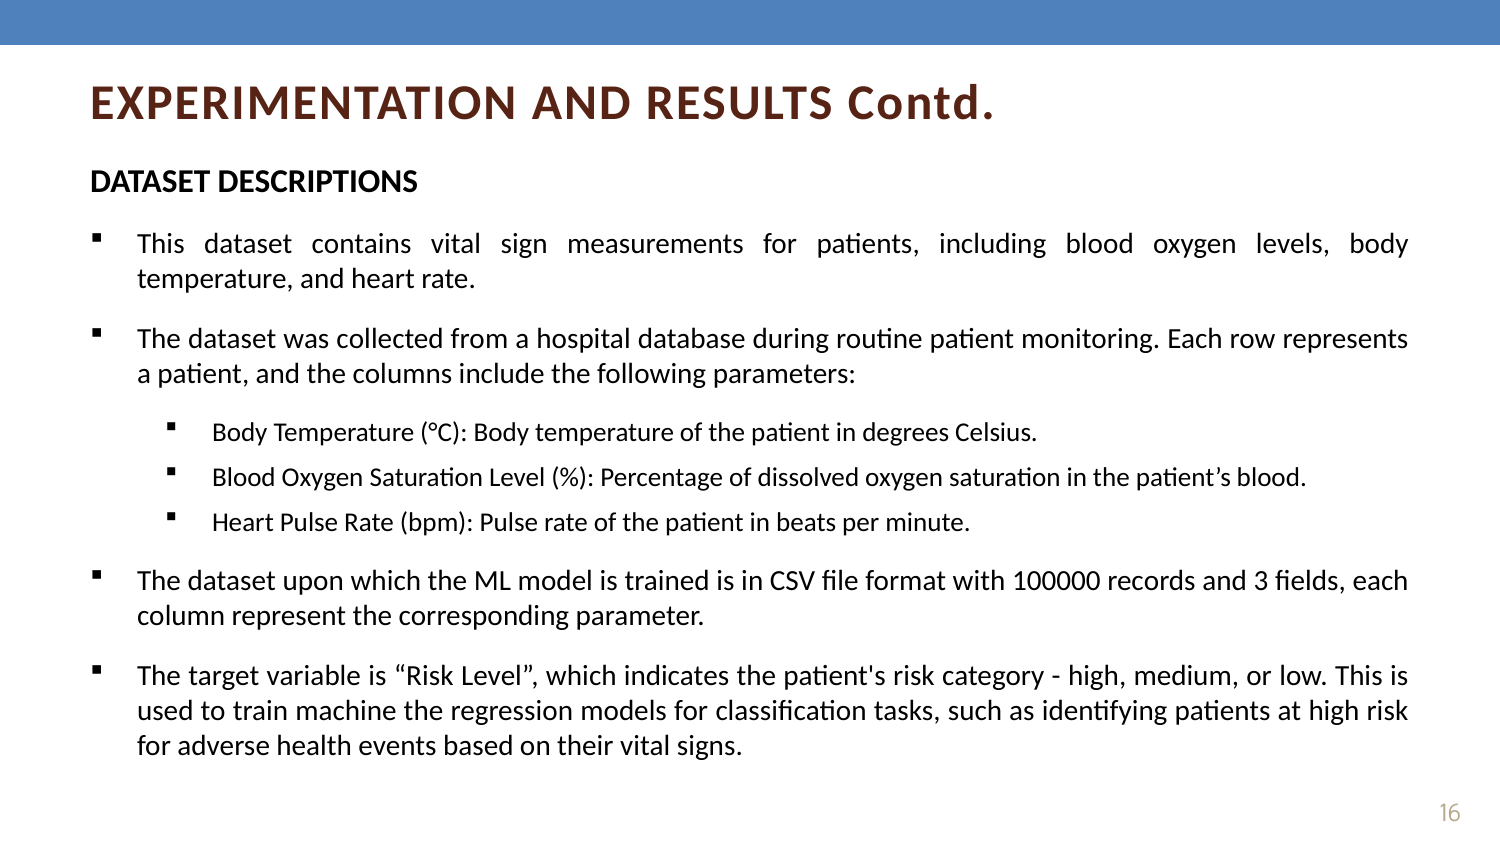

EXPERIMENTATION AND RESULTS Contd.
DATASET DESCRIPTIONS
This dataset contains vital sign measurements for patients, including blood oxygen levels, body temperature, and heart rate.
The dataset was collected from a hospital database during routine patient monitoring. Each row represents a patient, and the columns include the following parameters:
Body Temperature (°C): Body temperature of the patient in degrees Celsius.
Blood Oxygen Saturation Level (%): Percentage of dissolved oxygen saturation in the patient’s blood.
Heart Pulse Rate (bpm): Pulse rate of the patient in beats per minute.
The dataset upon which the ML model is trained is in CSV file format with 100000 records and 3 fields, each column represent the corresponding parameter.
The target variable is “Risk Level”, which indicates the patient's risk category - high, medium, or low. This is used to train machine the regression models for classification tasks, such as identifying patients at high risk for adverse health events based on their vital signs.
16